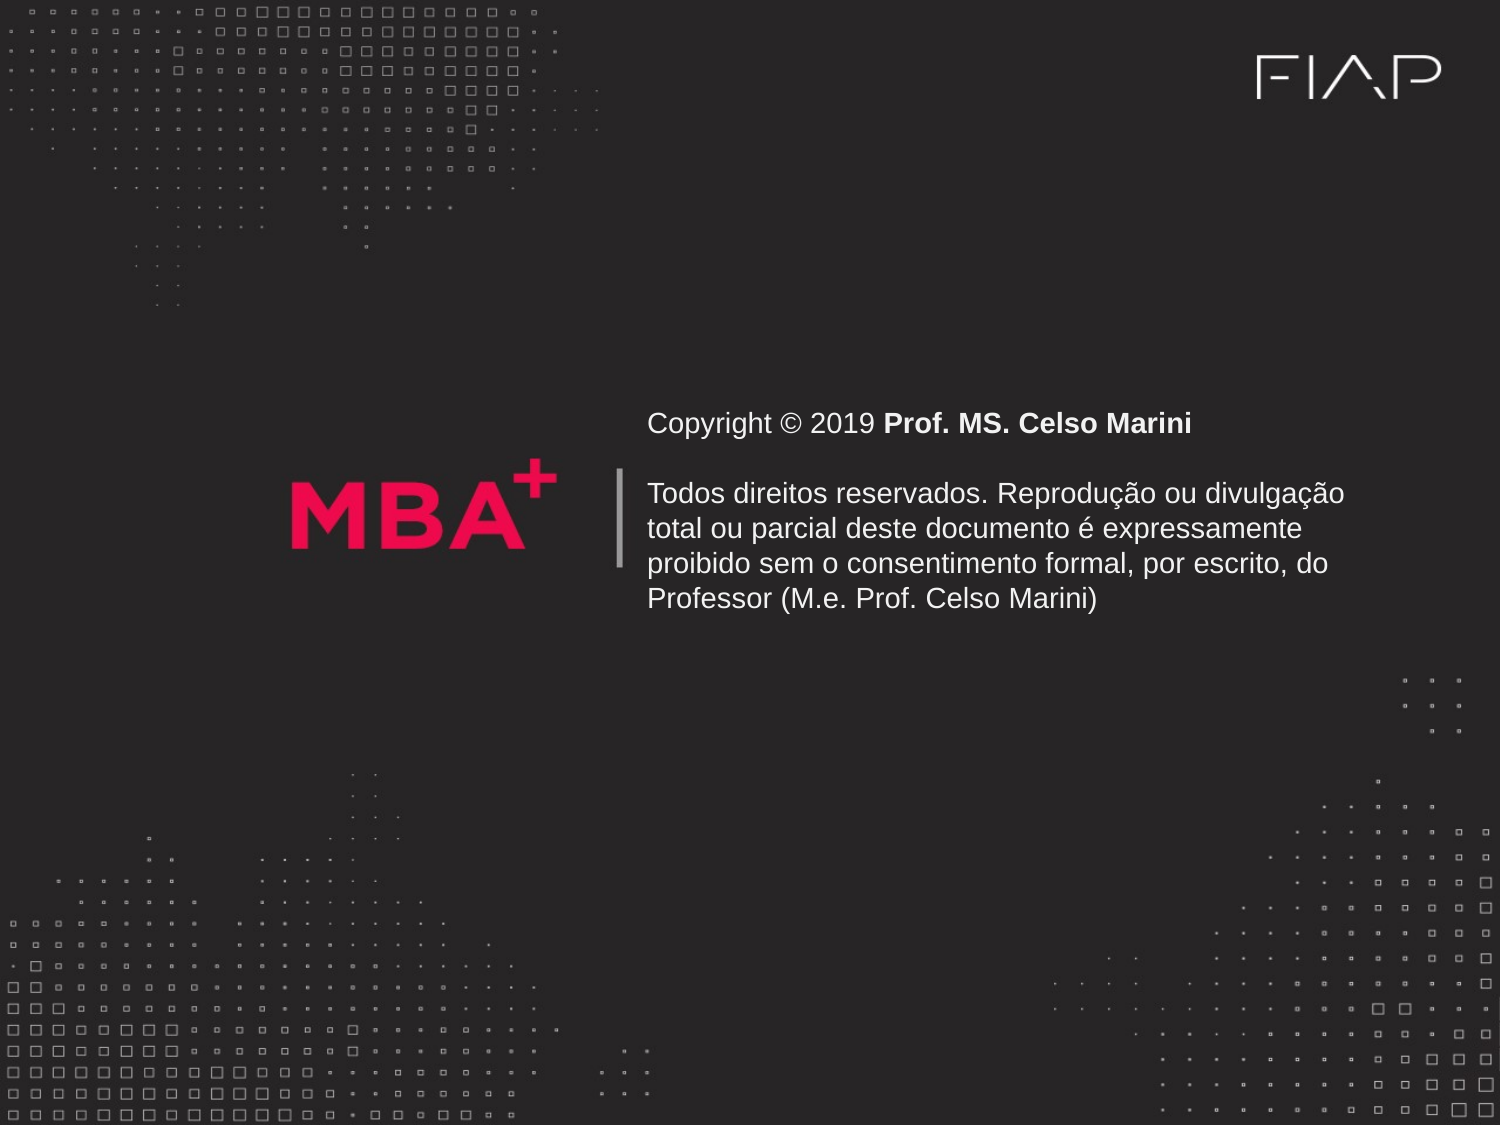

Copyright © 2019 Prof. MS. Celso Marini

Todos direitos reservados. Reprodução ou divulgação total ou parcial deste documento é expressamente proibido sem o consentimento formal, por escrito, do Professor (M.e. Prof. Celso Marini)